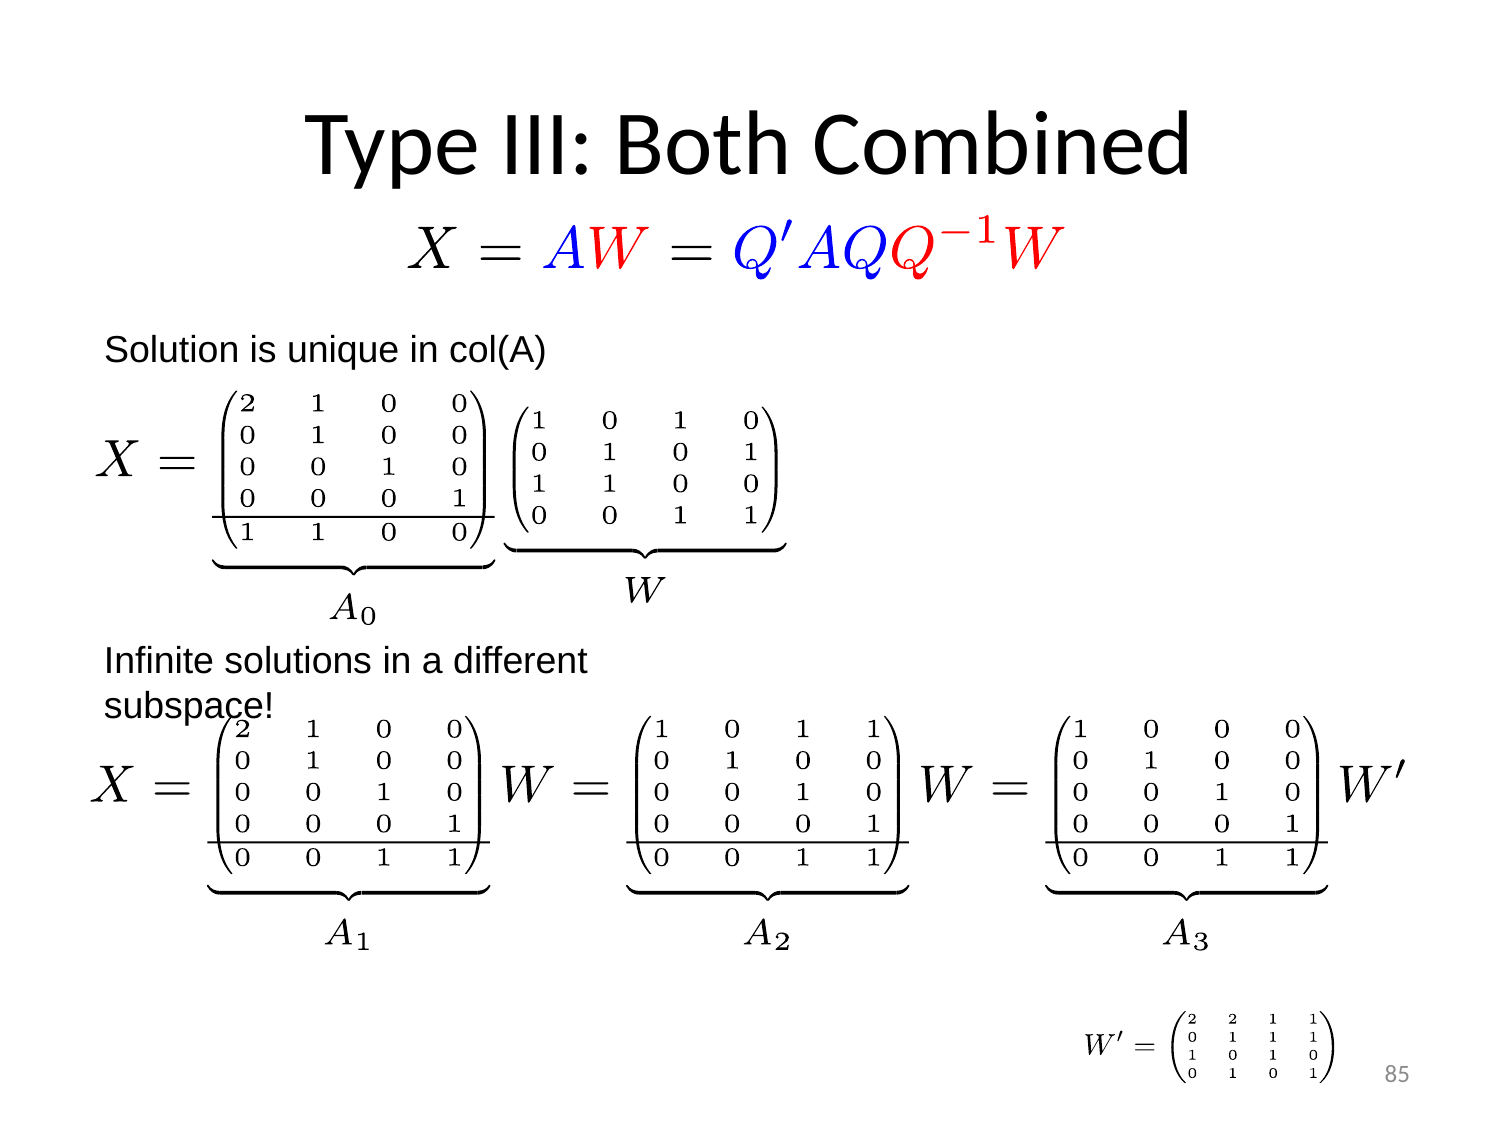

# Type III: Both Combined

Solution is unique in col(A)

Infinite solutions in a different subspace!

85